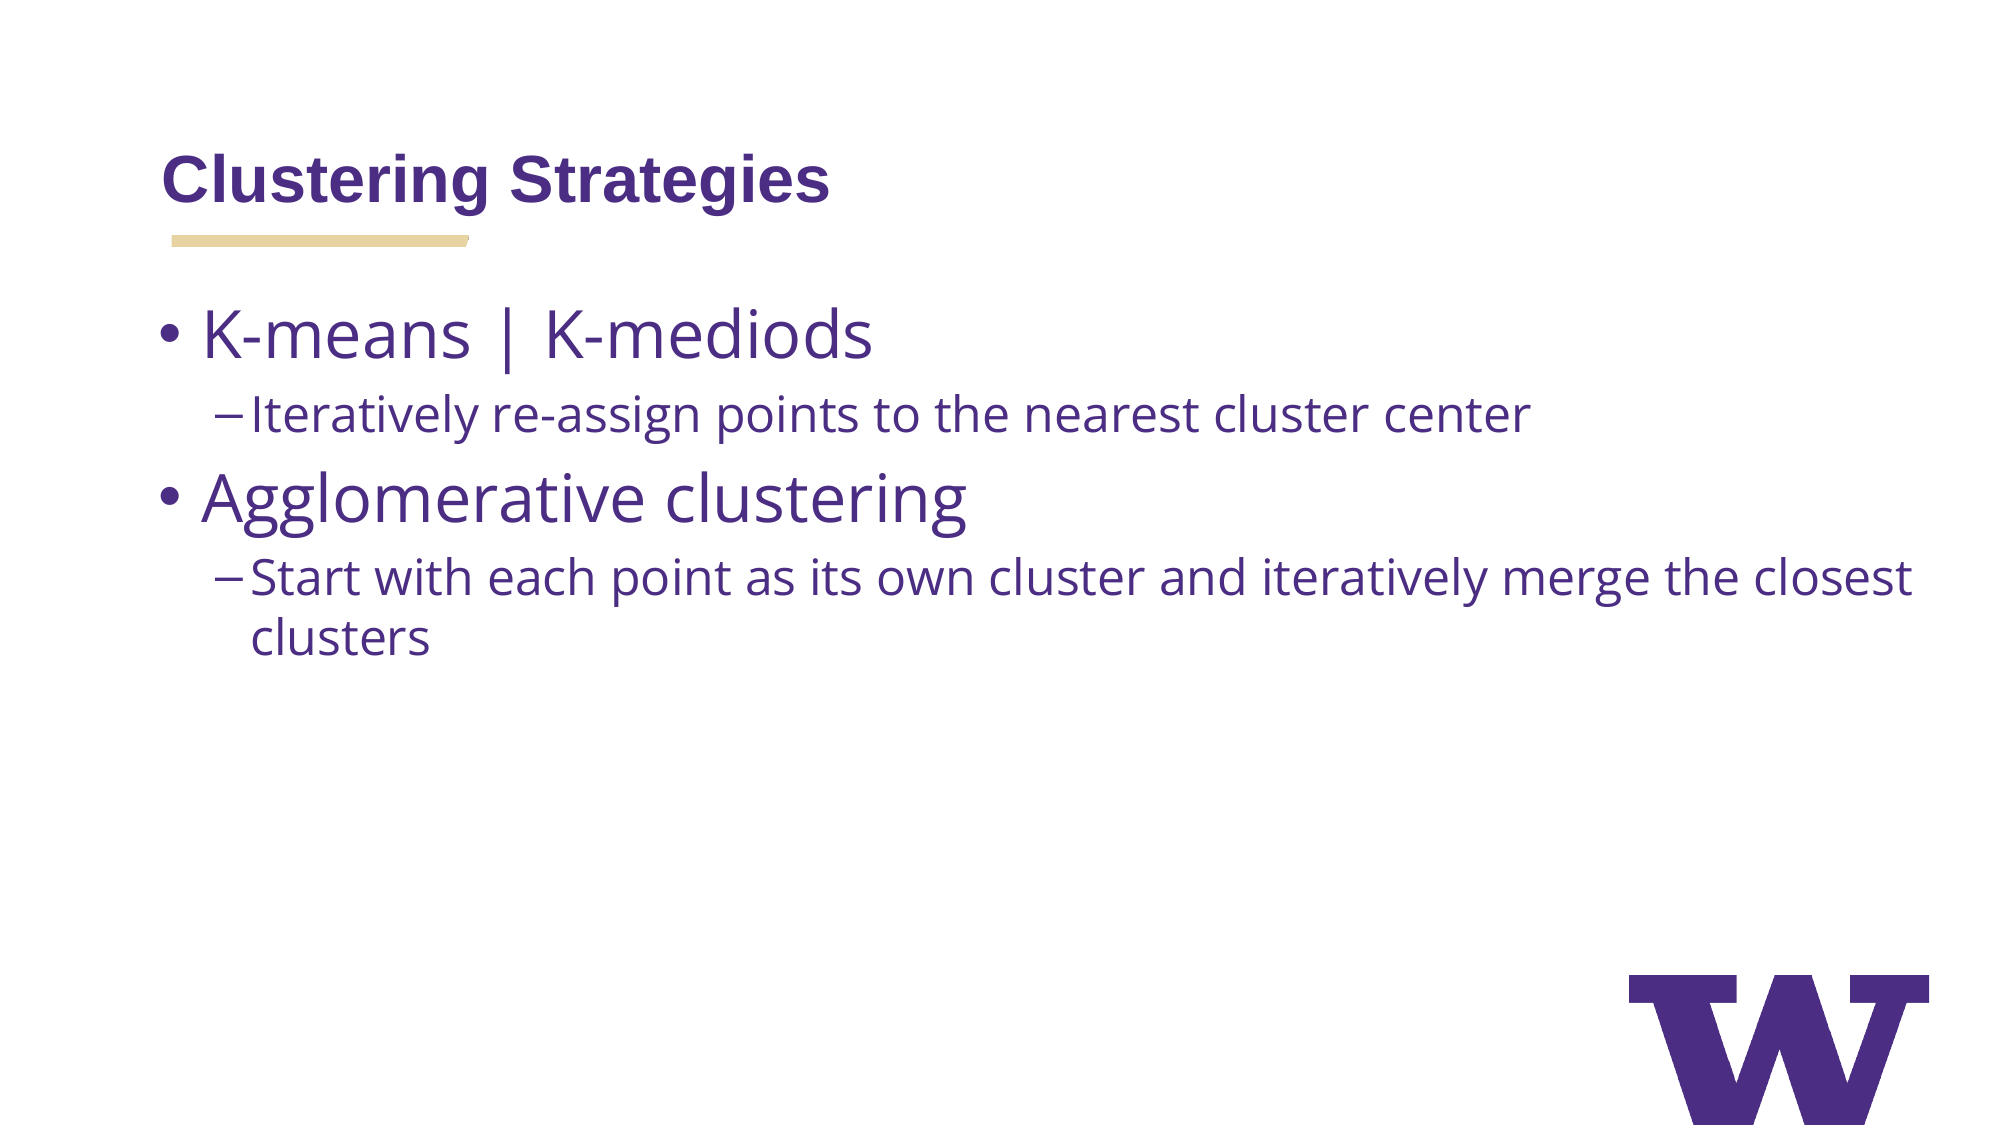

# Clustering Strategies
K-means | K-mediods
Iteratively re-assign points to the nearest cluster center
Agglomerative clustering
Start with each point as its own cluster and iteratively merge the closest clusters